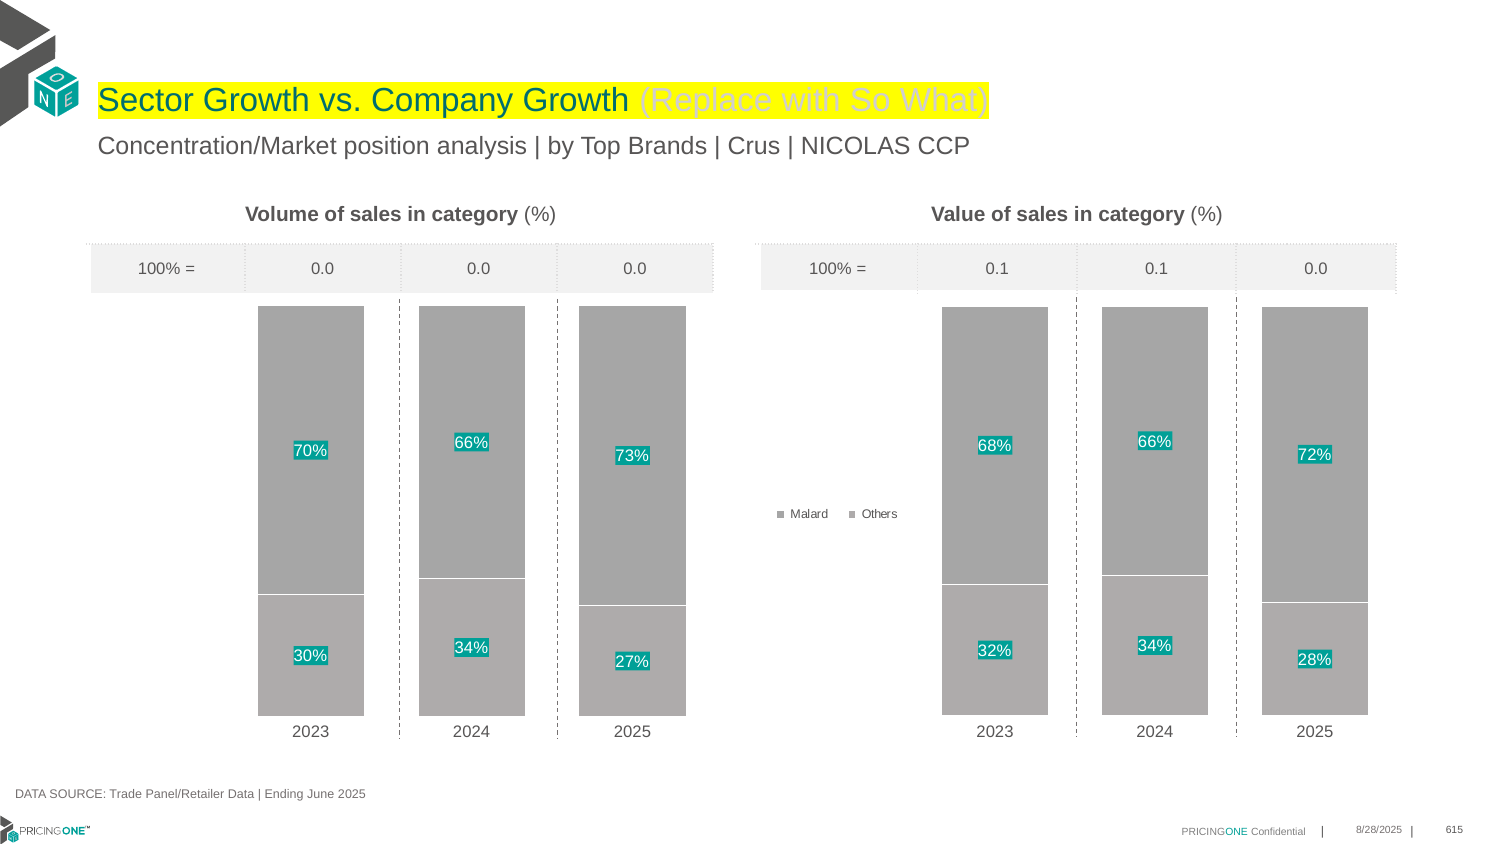

# Sector Growth vs. Company Growth (Replace with So What)
Concentration/Market position analysis | by Top Brands | Crus | NICOLAS CCP
| Volume of sales in category (%) |  |  |  |
| --- | --- | --- | --- |
| 100% = | 0.0 | 0.0 | 0.0 |
| Value of sales in category (%) |  |  |  |
| --- | --- | --- | --- |
| 100% = | 0.1 | 0.1 | 0.0 |

### Chart

| Category | Others | Malard |
|---|---|---|
| 2023 | 0.2955635491606714 | 0.7044364508393285 |
| 2024 | 0.33525802959220496 | 0.664741970407795 |
| 2025 | 0.2693409742120344 | 0.7306590257879656 |

### Chart

| Category | Others | Malard |
|---|---|---|
| 2023 | 0.3204817222967056 | 0.6795182777032944 |
| 2024 | 0.34270792932071764 | 0.6572920706792824 |
| 2025 | 0.2768699380657456 | 0.7231300619342544 |
DATA SOURCE: Trade Panel/Retailer Data | Ending June 2025

8/28/2025
615